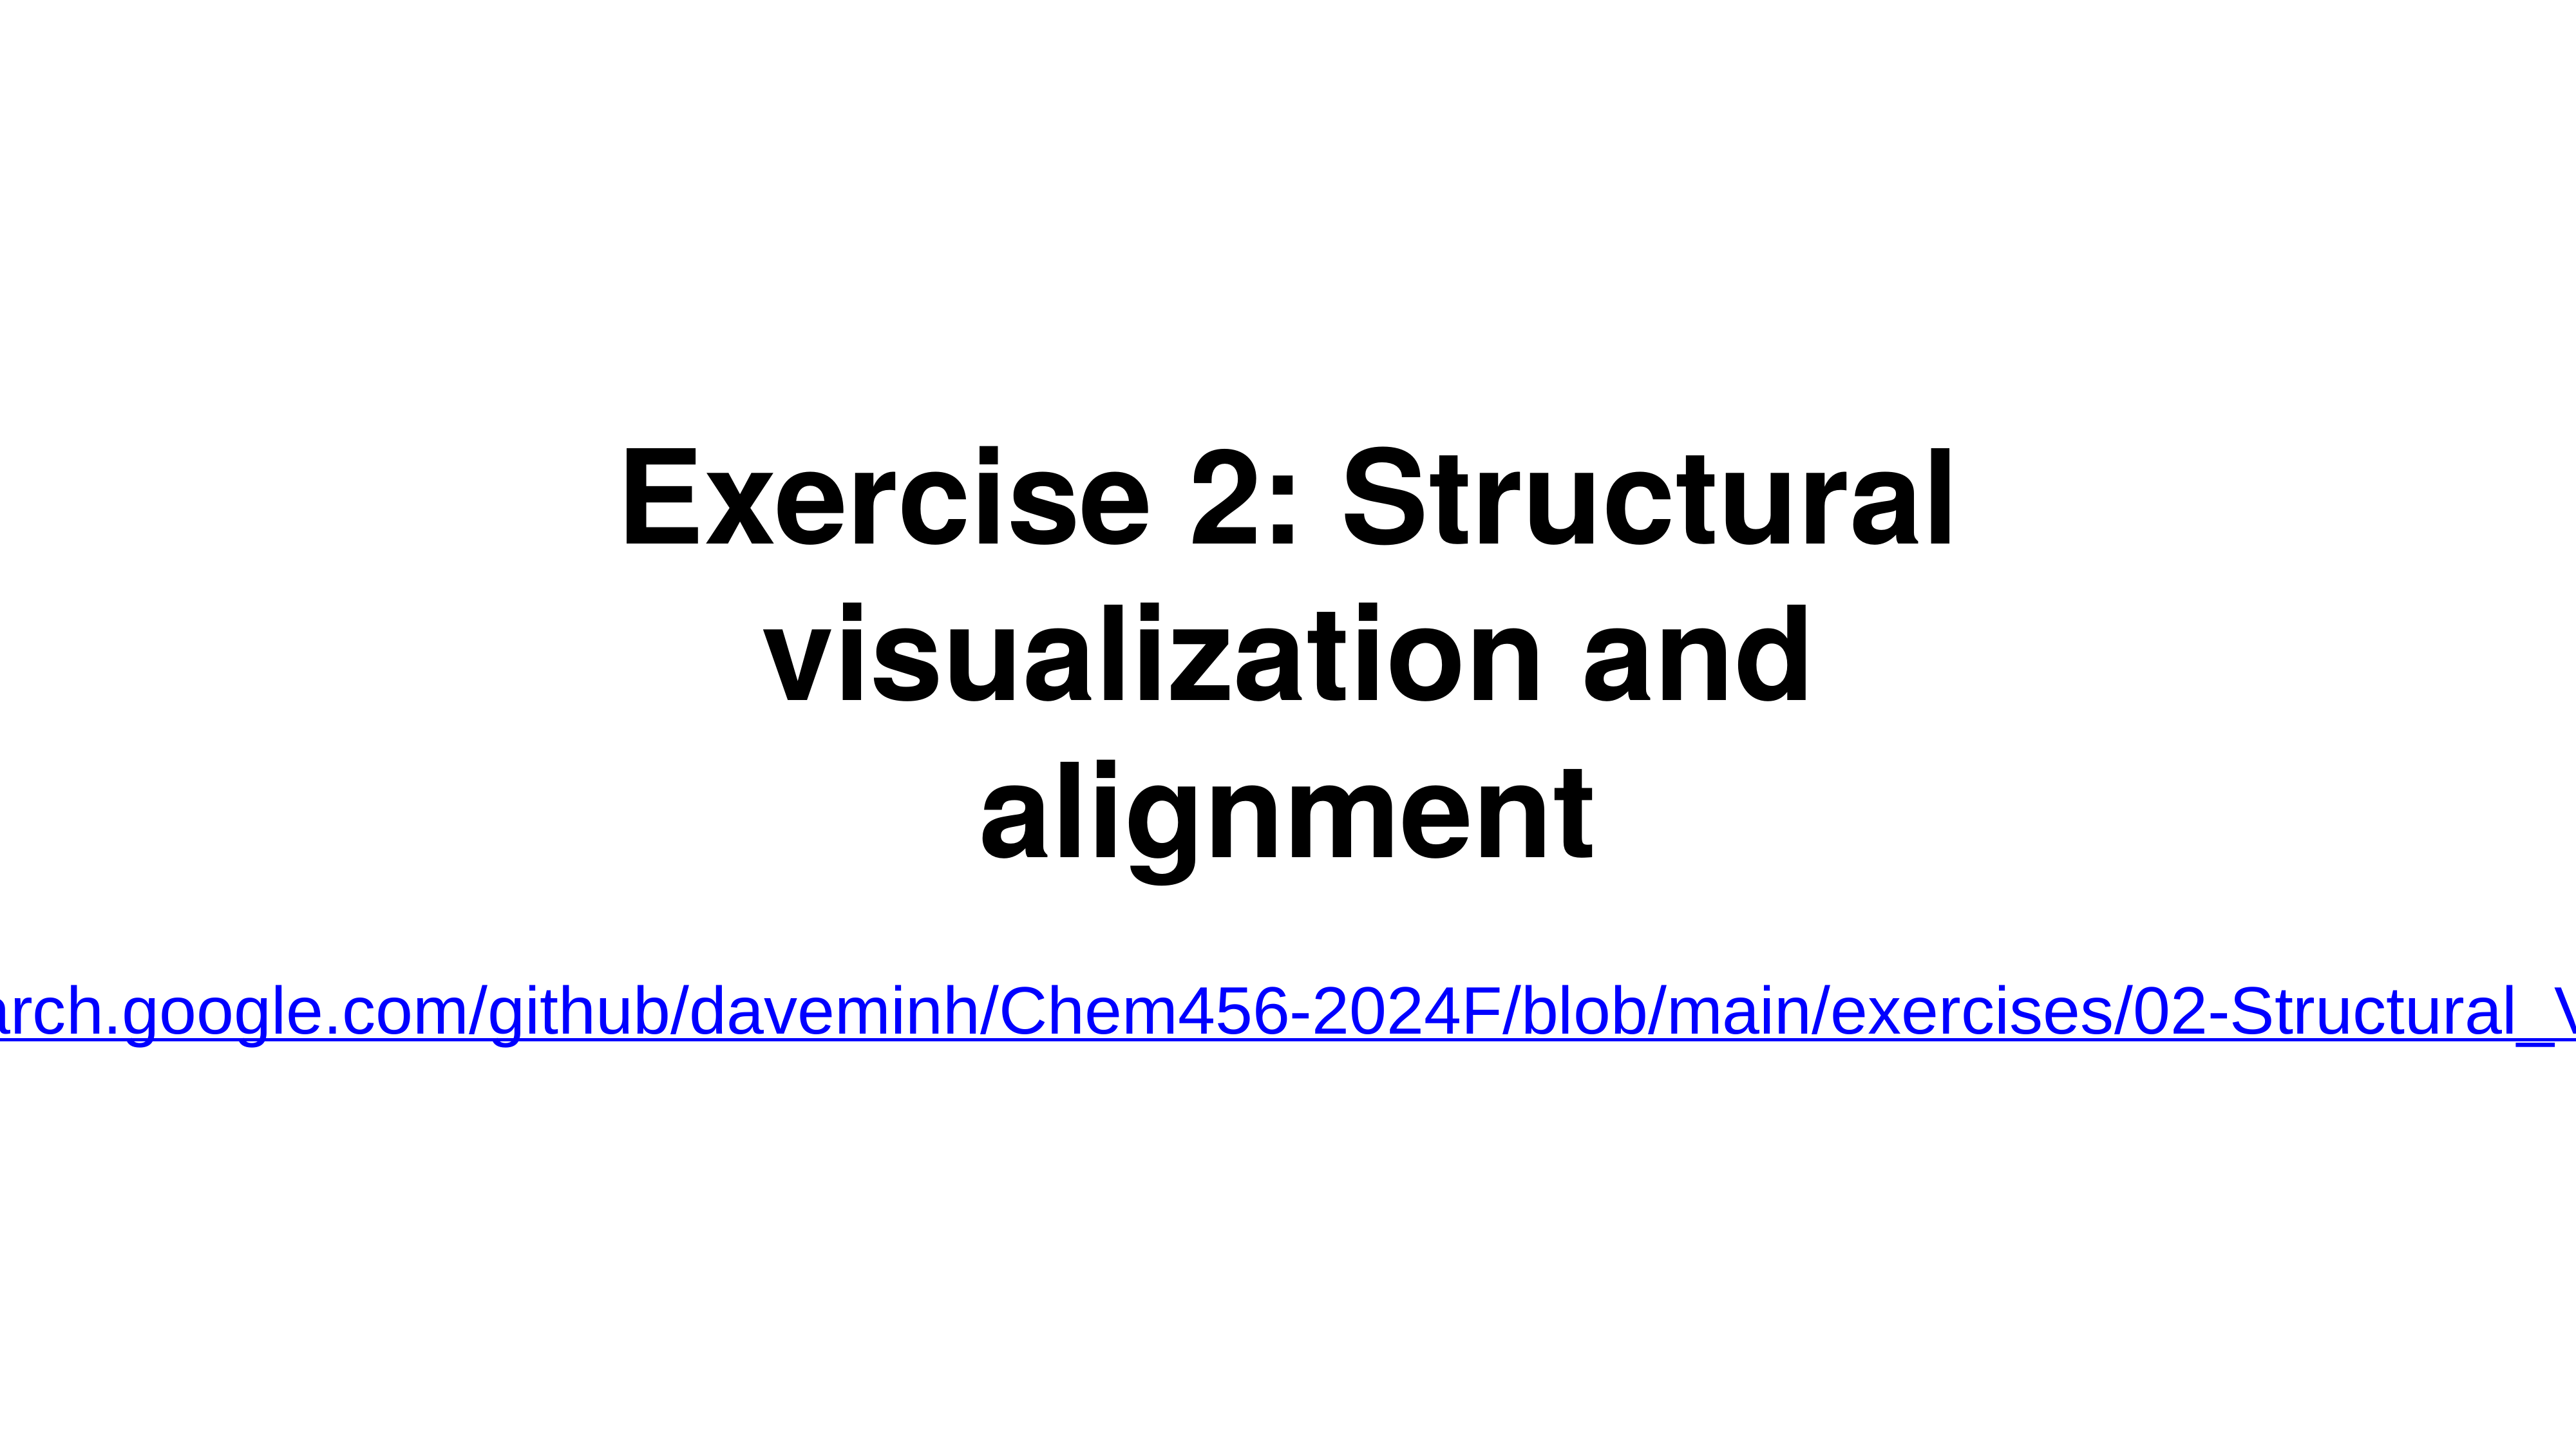

# Exercise 2: Structural visualization and alignment
https://colab.research.google.com/github/daveminh/Chem456-2024F/blob/main/exercises/02-Structural_Visualization.ipynb